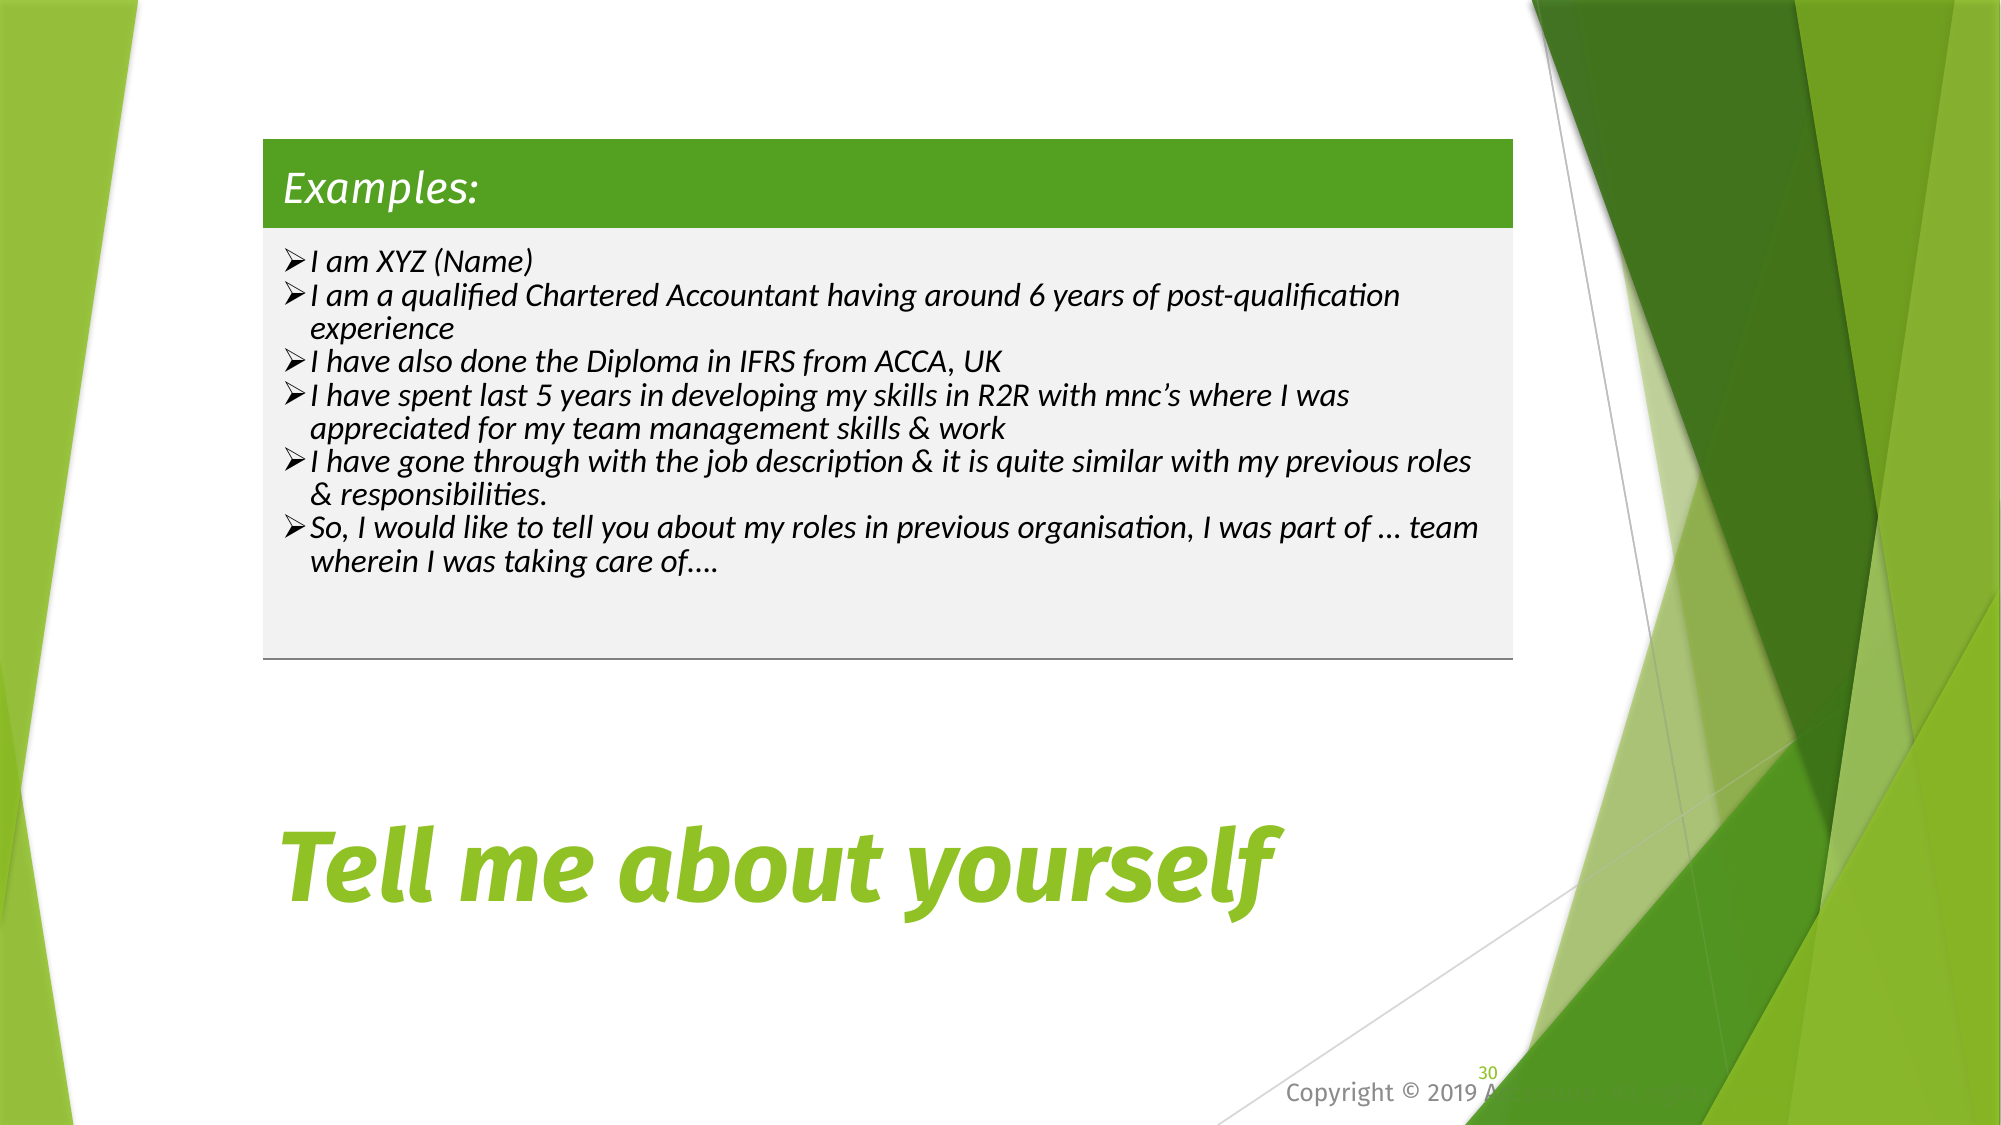

| Examples: |
| --- |
| I am XYZ (Name) I am a qualified Chartered Accountant having around 6 years of post-qualification experience I have also done the Diploma in IFRS from ACCA, UK I have spent last 5 years in developing my skills in R2R with mnc’s where I was appreciated for my team management skills & work I have gone through with the job description & it is quite similar with my previous roles & responsibilities. So, I would like to tell you about my roles in previous organisation, I was part of … team wherein I was taking care of…. |
Tell me about yourself
30